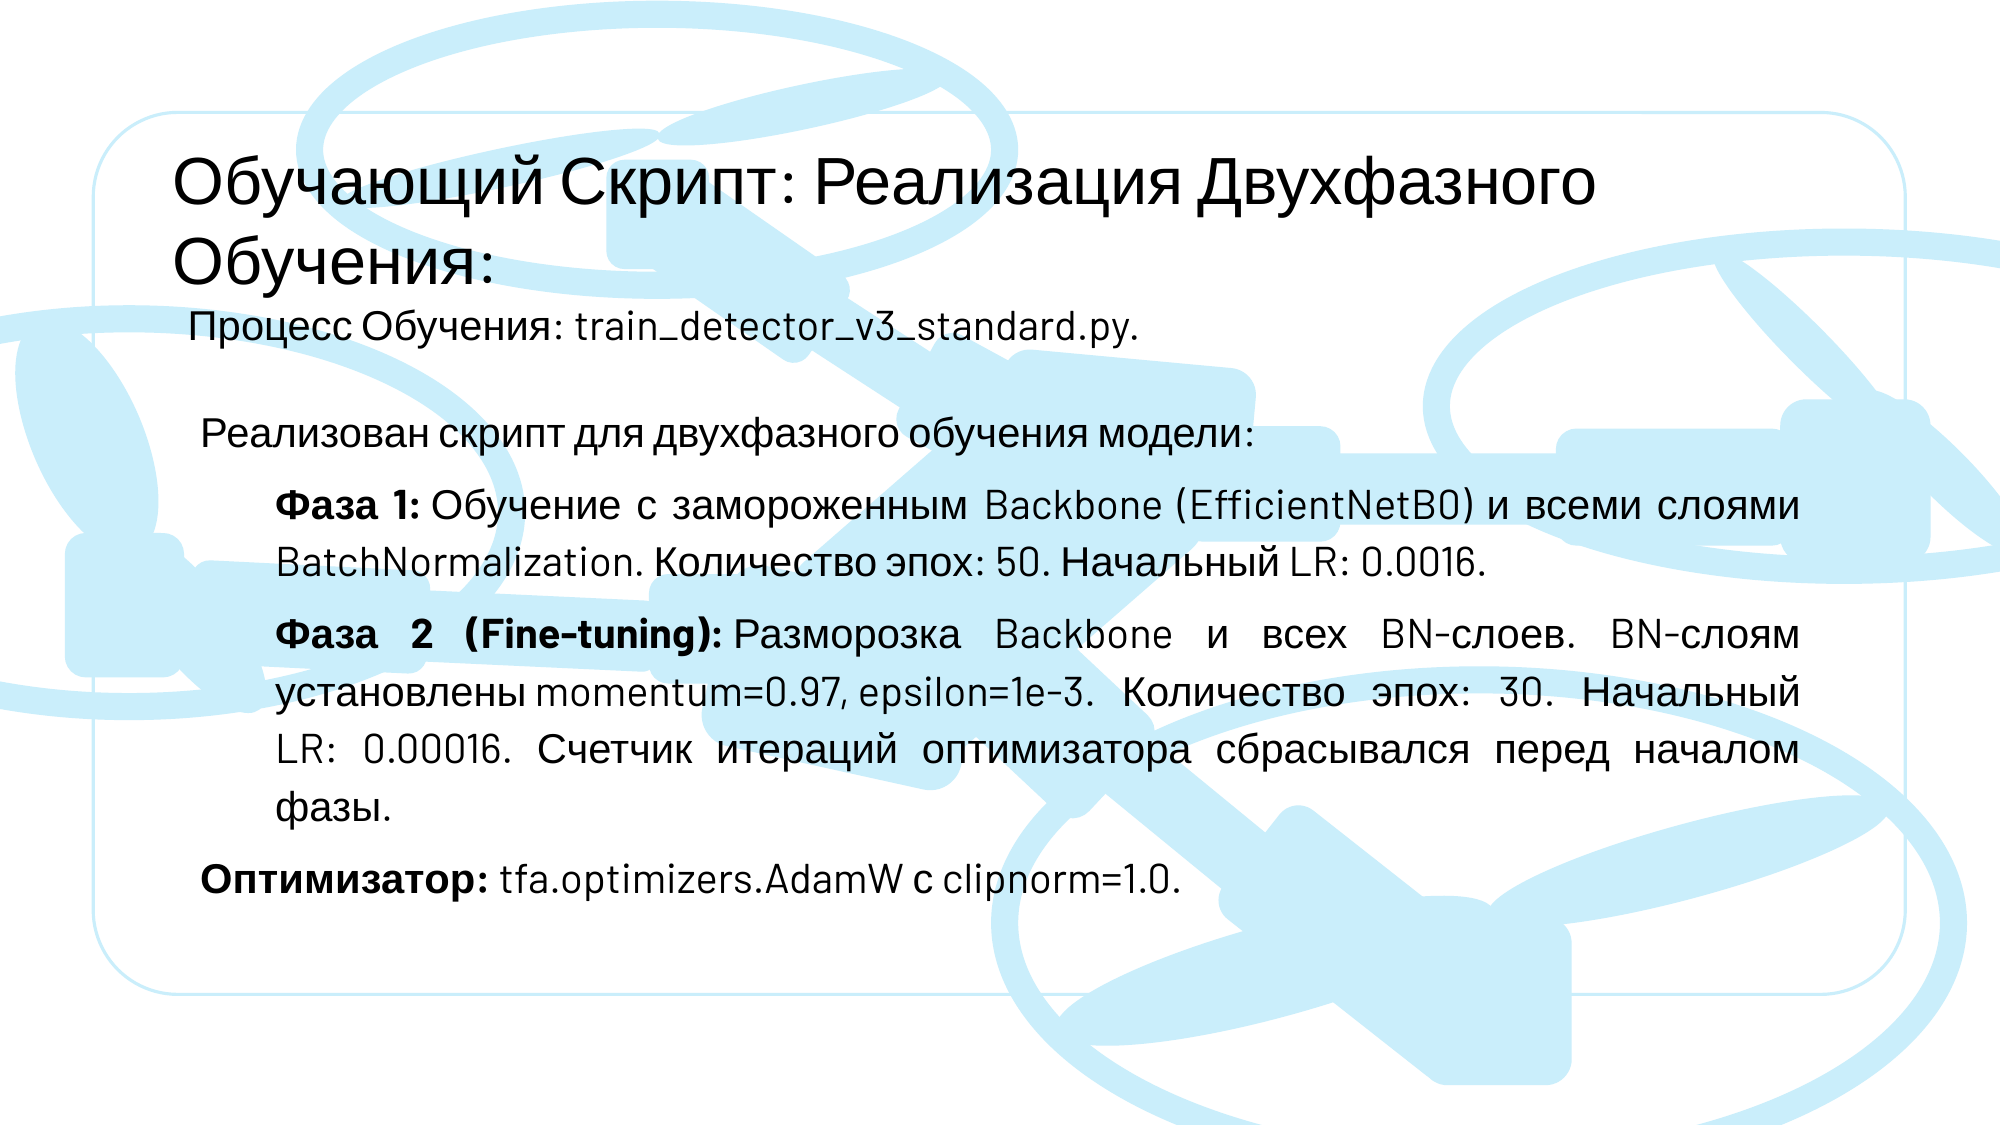

Обучающий Скрипт: Реализация Двухфазного Обучения:
Процесс Обучения: train_detector_v3_standard.py.
Реализован скрипт для двухфазного обучения модели:
Фаза 1: Обучение с замороженным Backbone (EfficientNetB0) и всеми слоями BatchNormalization. Количество эпох: 50. Начальный LR: 0.0016.
Фаза 2 (Fine-tuning): Разморозка Backbone и всех BN-слоев. BN-слоям установлены momentum=0.97, epsilon=1e-3. Количество эпох: 30. Начальный LR: 0.00016. Счетчик итераций оптимизатора сбрасывался перед началом фазы.
Оптимизатор: tfa.optimizers.AdamW с clipnorm=1.0.